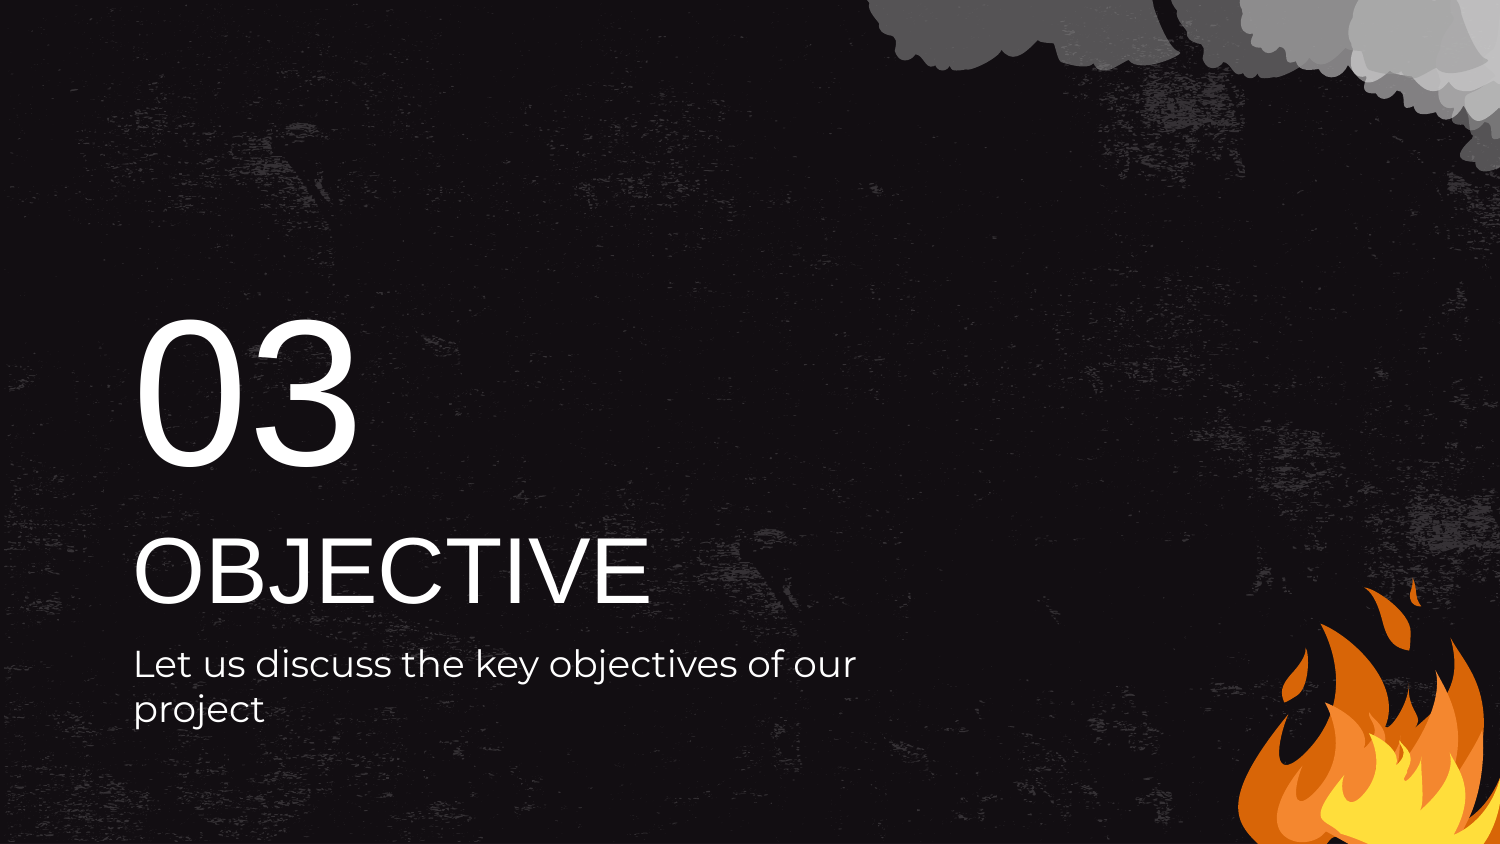

03
# OBJECTIVE
Let us discuss the key objectives of our project